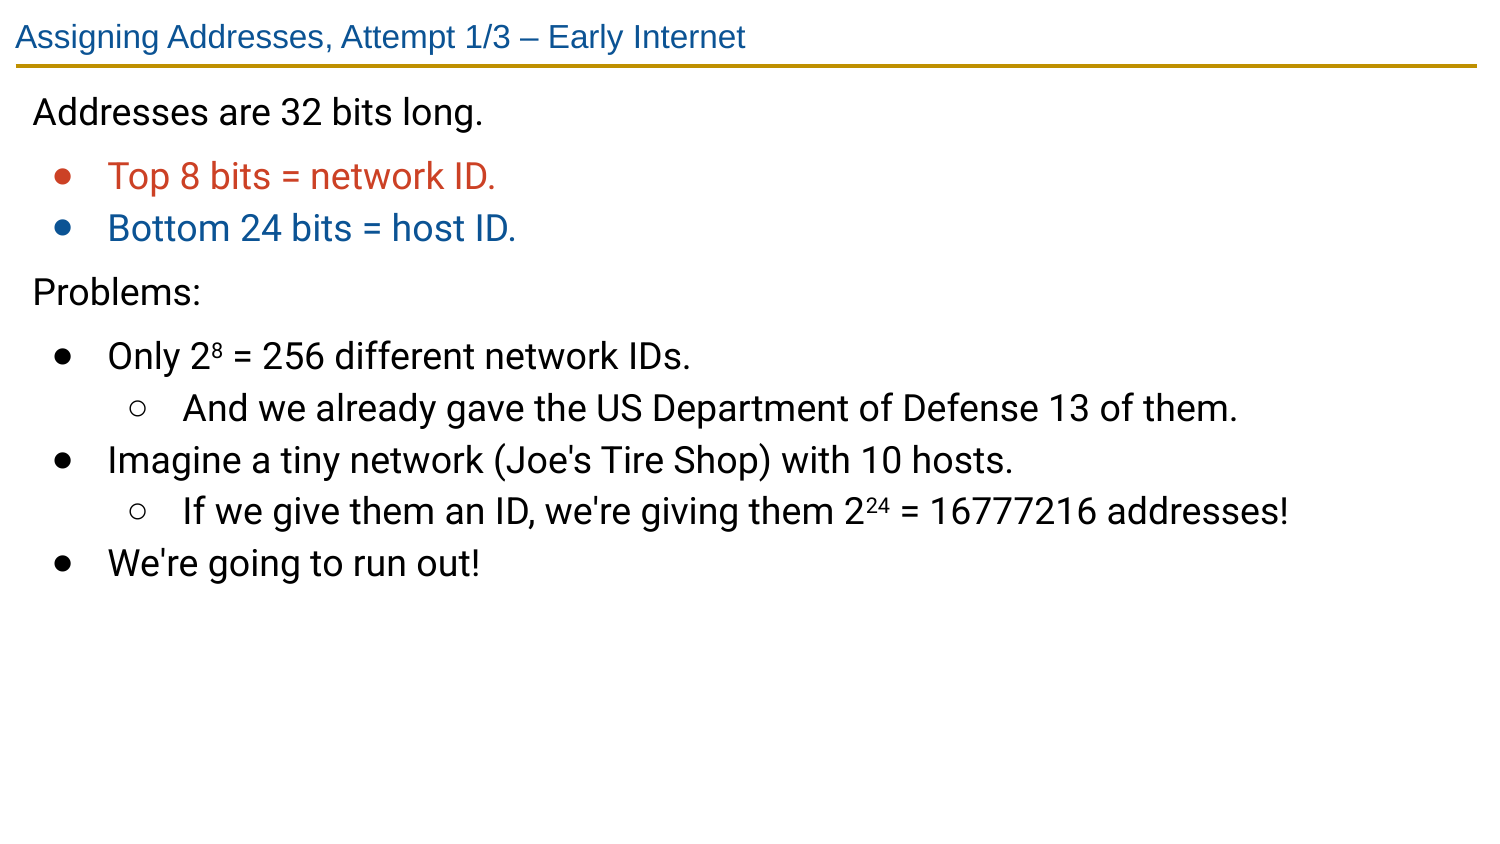

# Assigning Addresses, Attempt 1/3 – Early Internet
Addresses are 32 bits long.
Top 8 bits = network ID.
Bottom 24 bits = host ID.
Problems:
Only 28 = 256 different network IDs.
And we already gave the US Department of Defense 13 of them.
Imagine a tiny network (Joe's Tire Shop) with 10 hosts.
If we give them an ID, we're giving them 224 = 16777216 addresses!
We're going to run out!